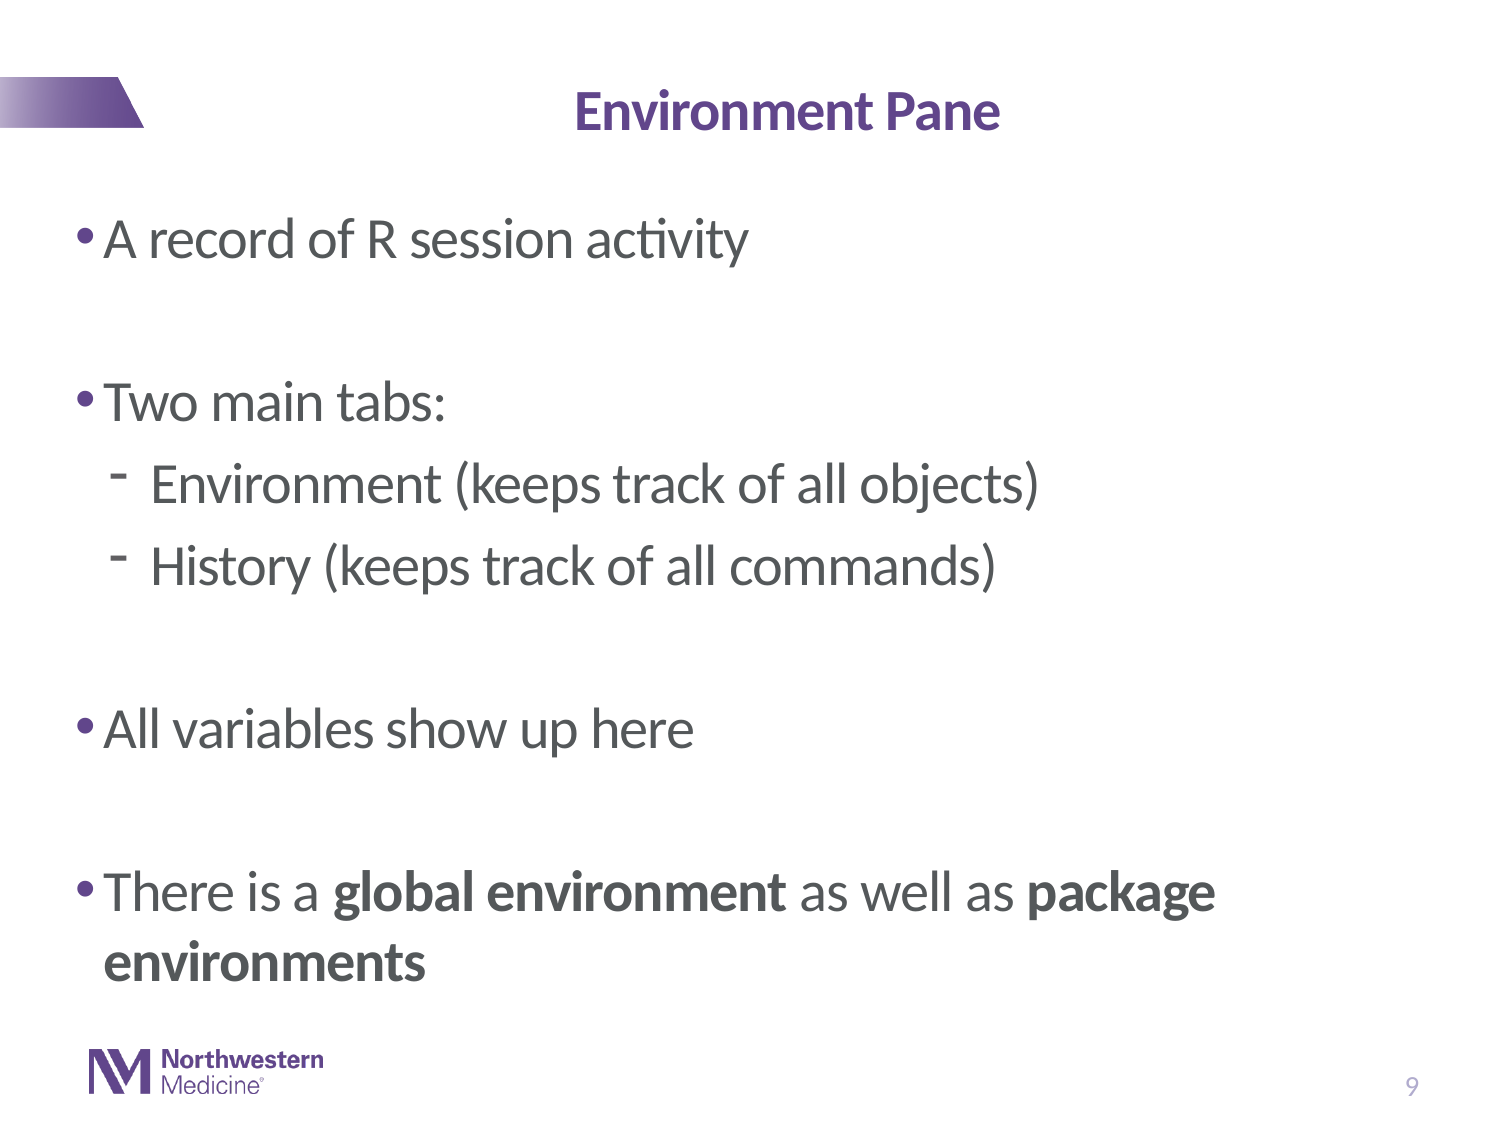

# Environment Pane
A record of R session activity

Two main tabs:
Environment (keeps track of all objects)
History (keeps track of all commands)

All variables show up here

There is a global environment as well as package environments
9